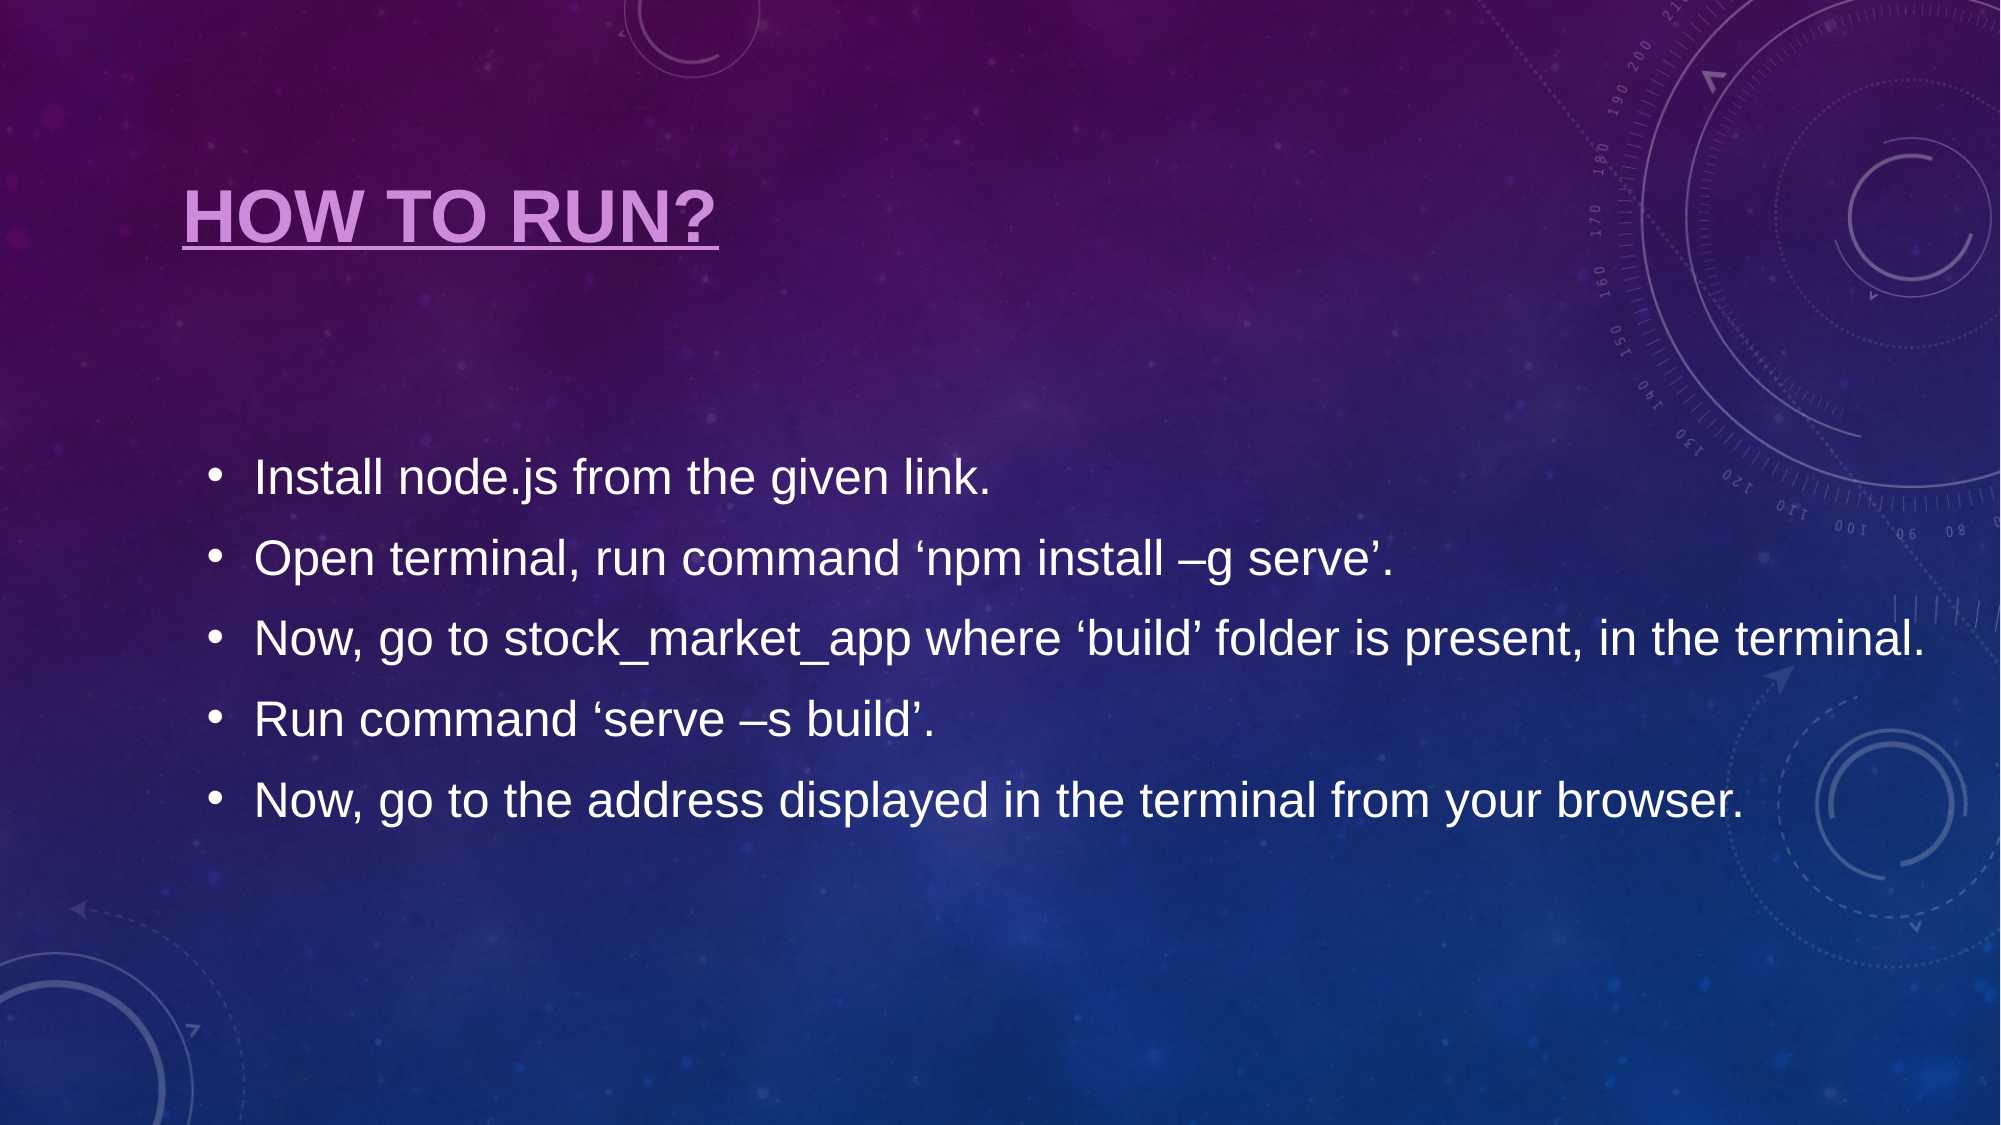

# How to run?
Install node.js from the given link.
Open terminal, run command ‘npm install –g serve’.
Now, go to stock_market_app where ‘build’ folder is present, in the terminal.
Run command ‘serve –s build’.
Now, go to the address displayed in the terminal from your browser.